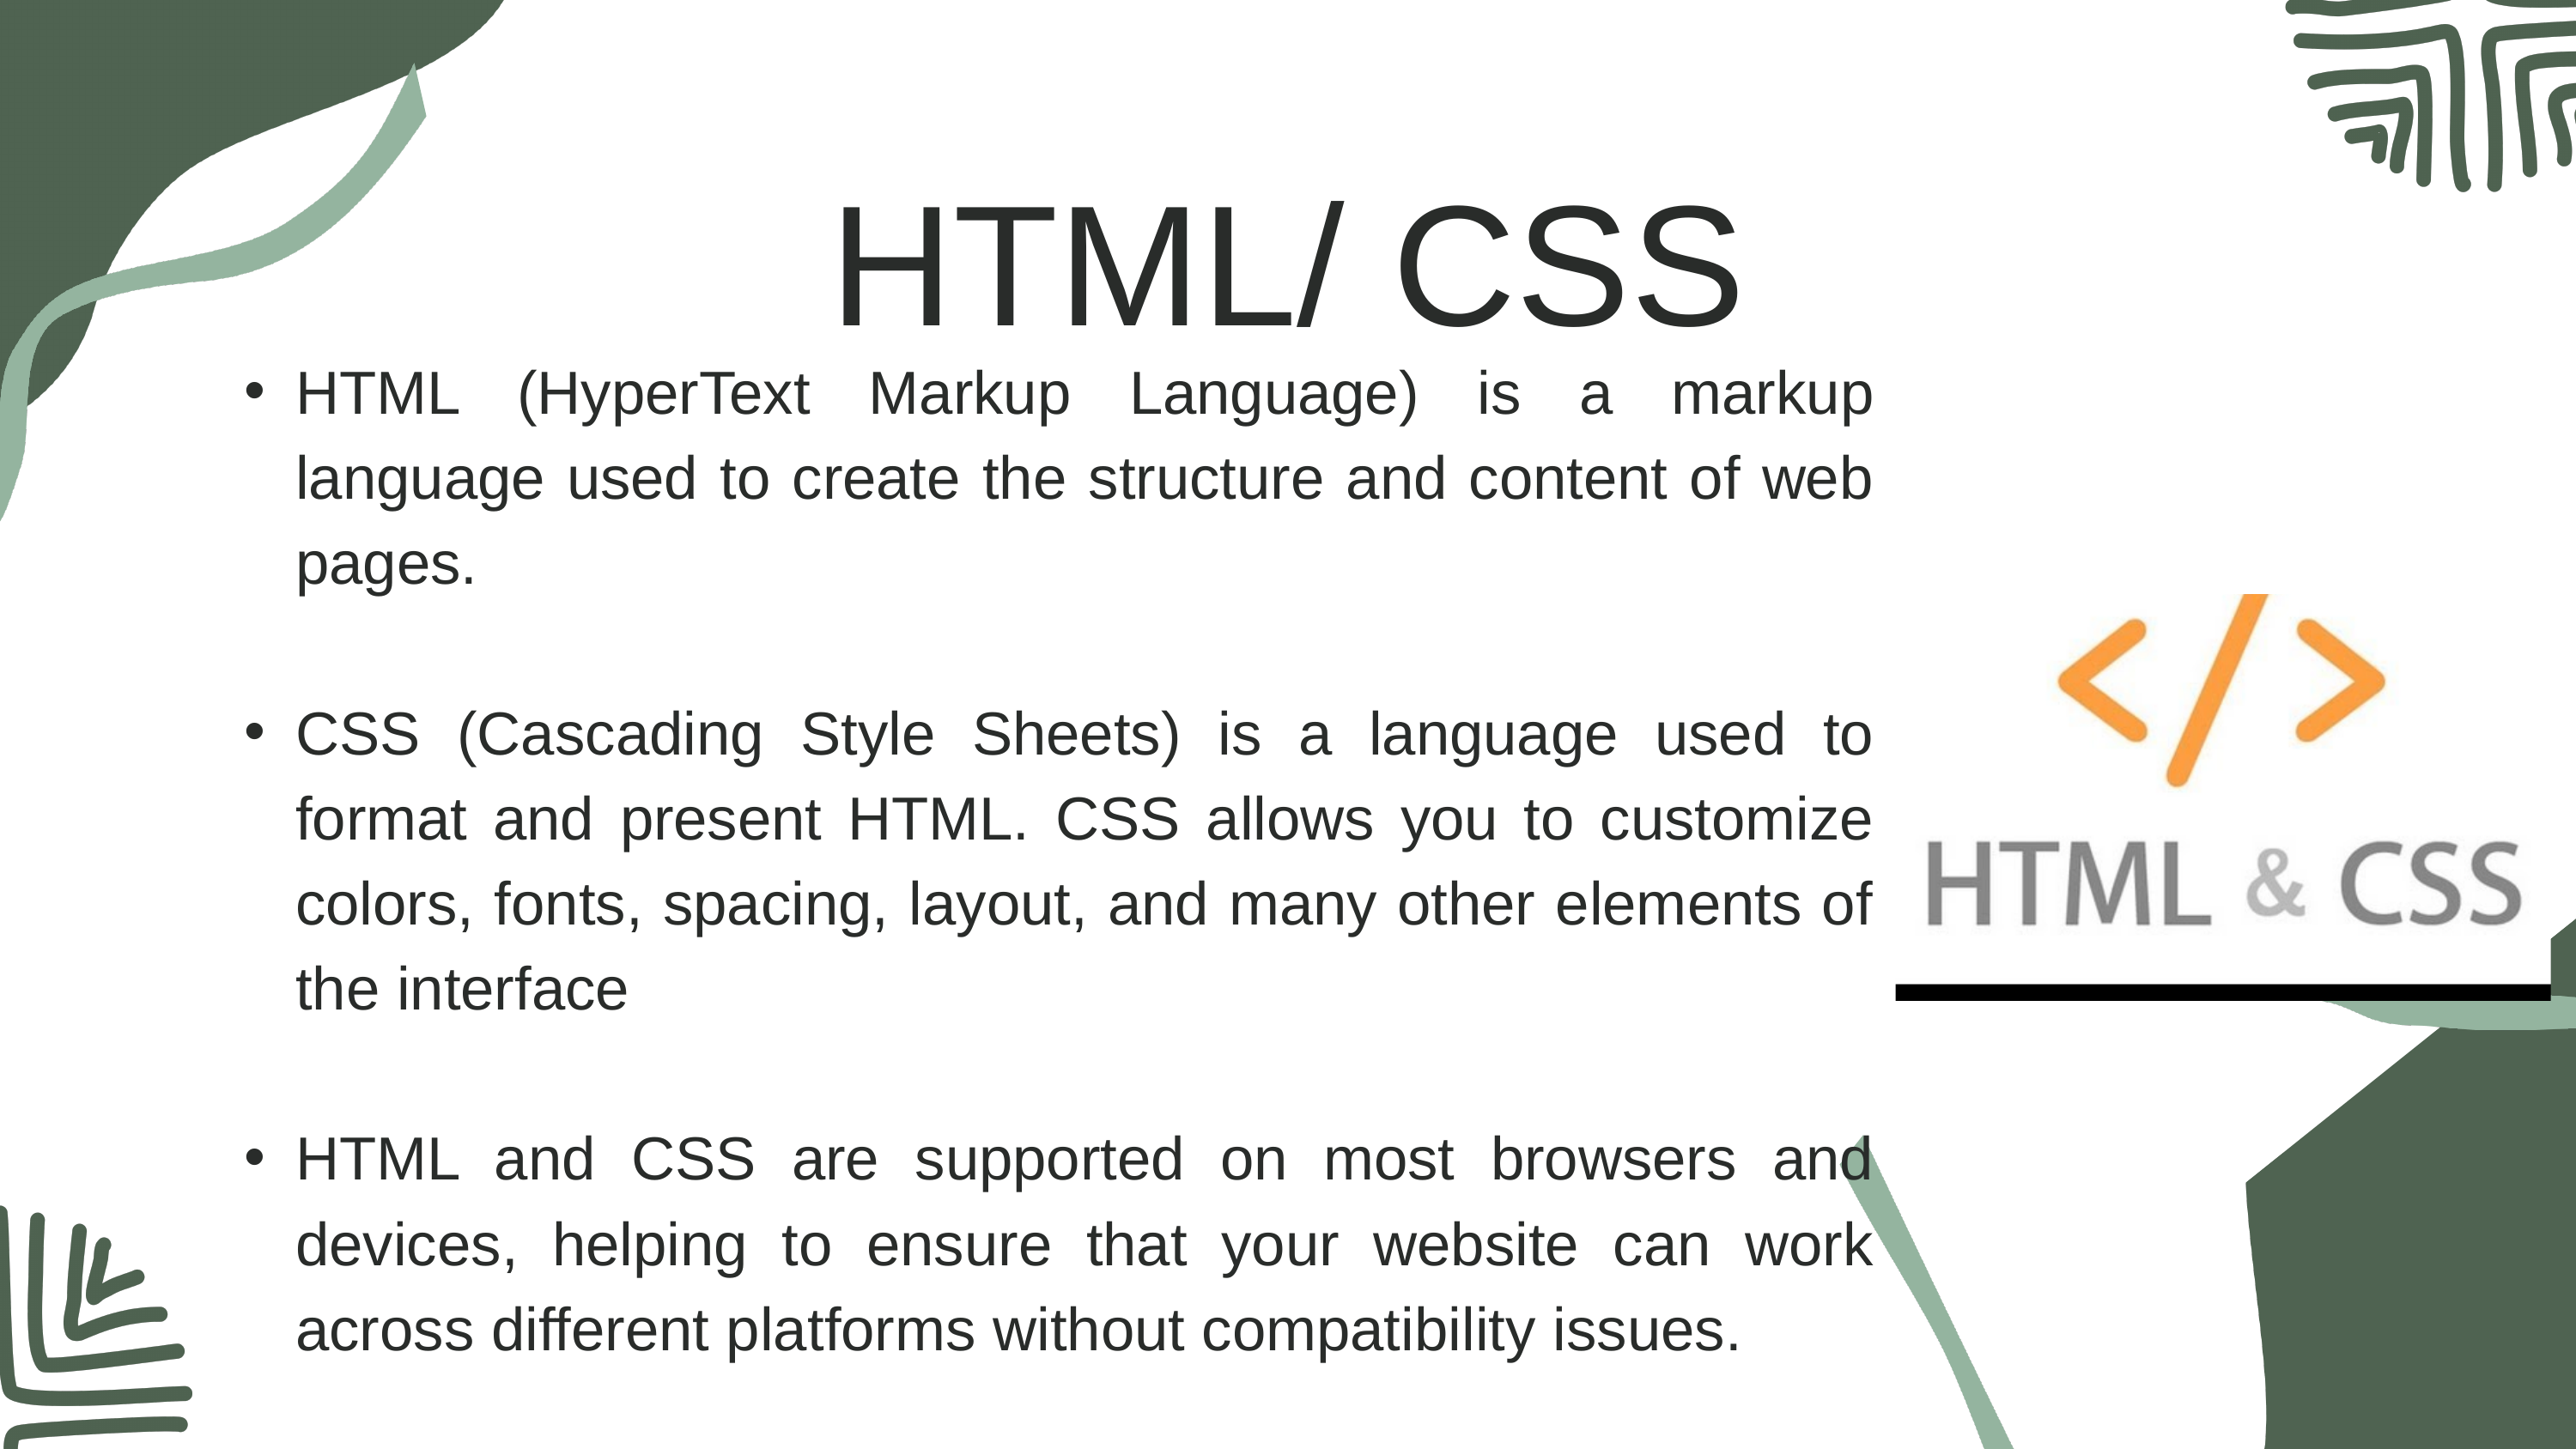

HTML/ CSS
HTML (HyperText Markup Language) is a markup language used to create the structure and content of web pages.

CSS (Cascading Style Sheets) is a language used to format and present HTML. CSS allows you to customize colors, fonts, spacing, layout, and many other elements of the interface

HTML and CSS are supported on most browsers and devices, helping to ensure that your website can work across different platforms without compatibility issues.